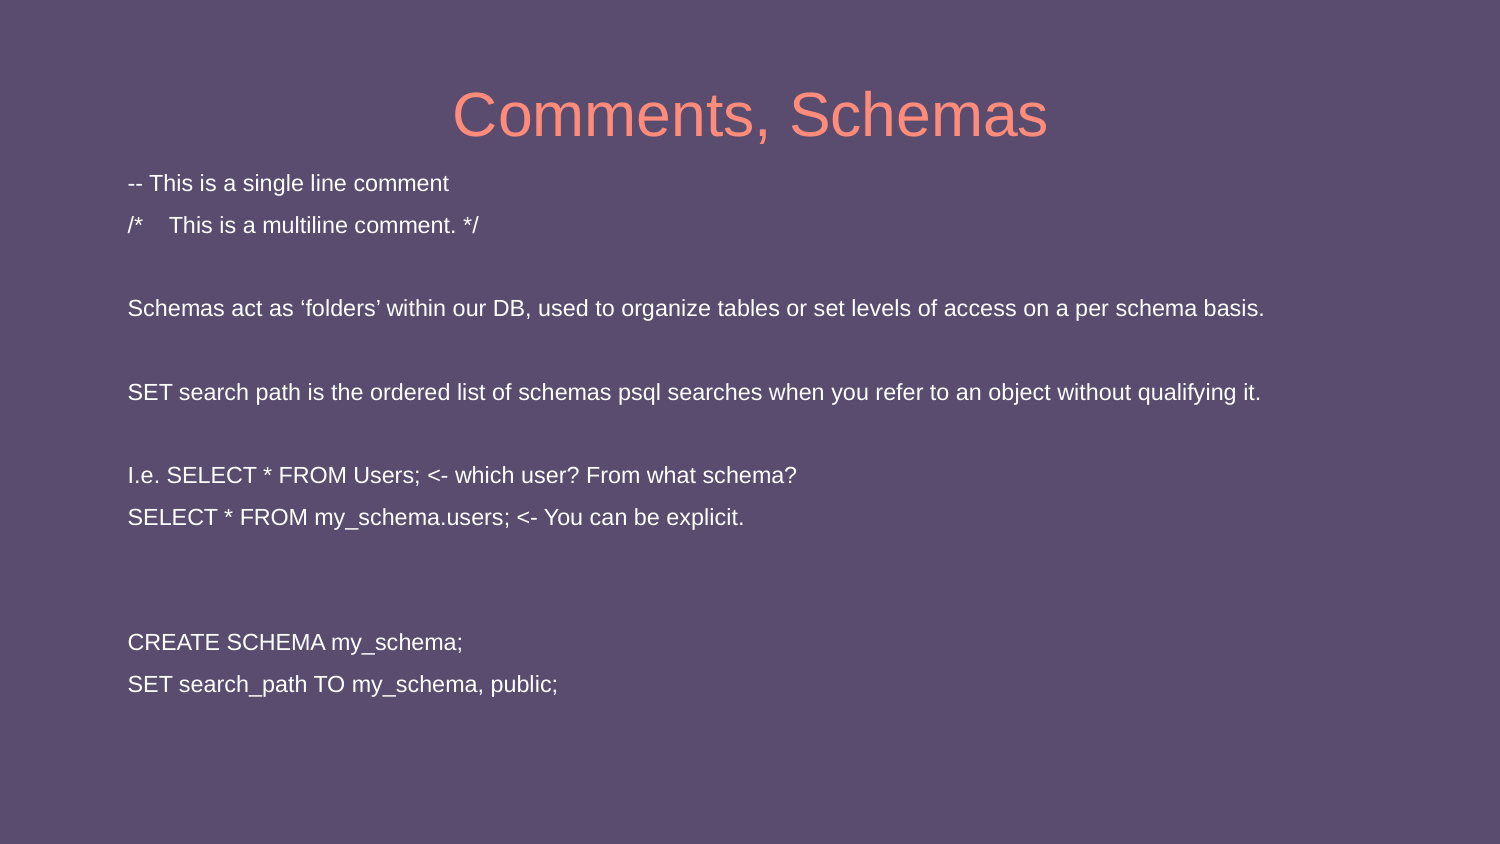

Comments, Schemas
# -- This is a single line comment
/*    This is a multiline comment. */

Schemas act as ‘folders’ within our DB, used to organize tables or set levels of access on a per schema basis.

SET search path is the ordered list of schemas psql searches when you refer to an object without qualifying it.

I.e. SELECT * FROM Users; <- which user? From what schema?
SELECT * FROM my_schema.users; <- You can be explicit.

CREATE SCHEMA my_schema;
SET search_path TO my_schema, public;